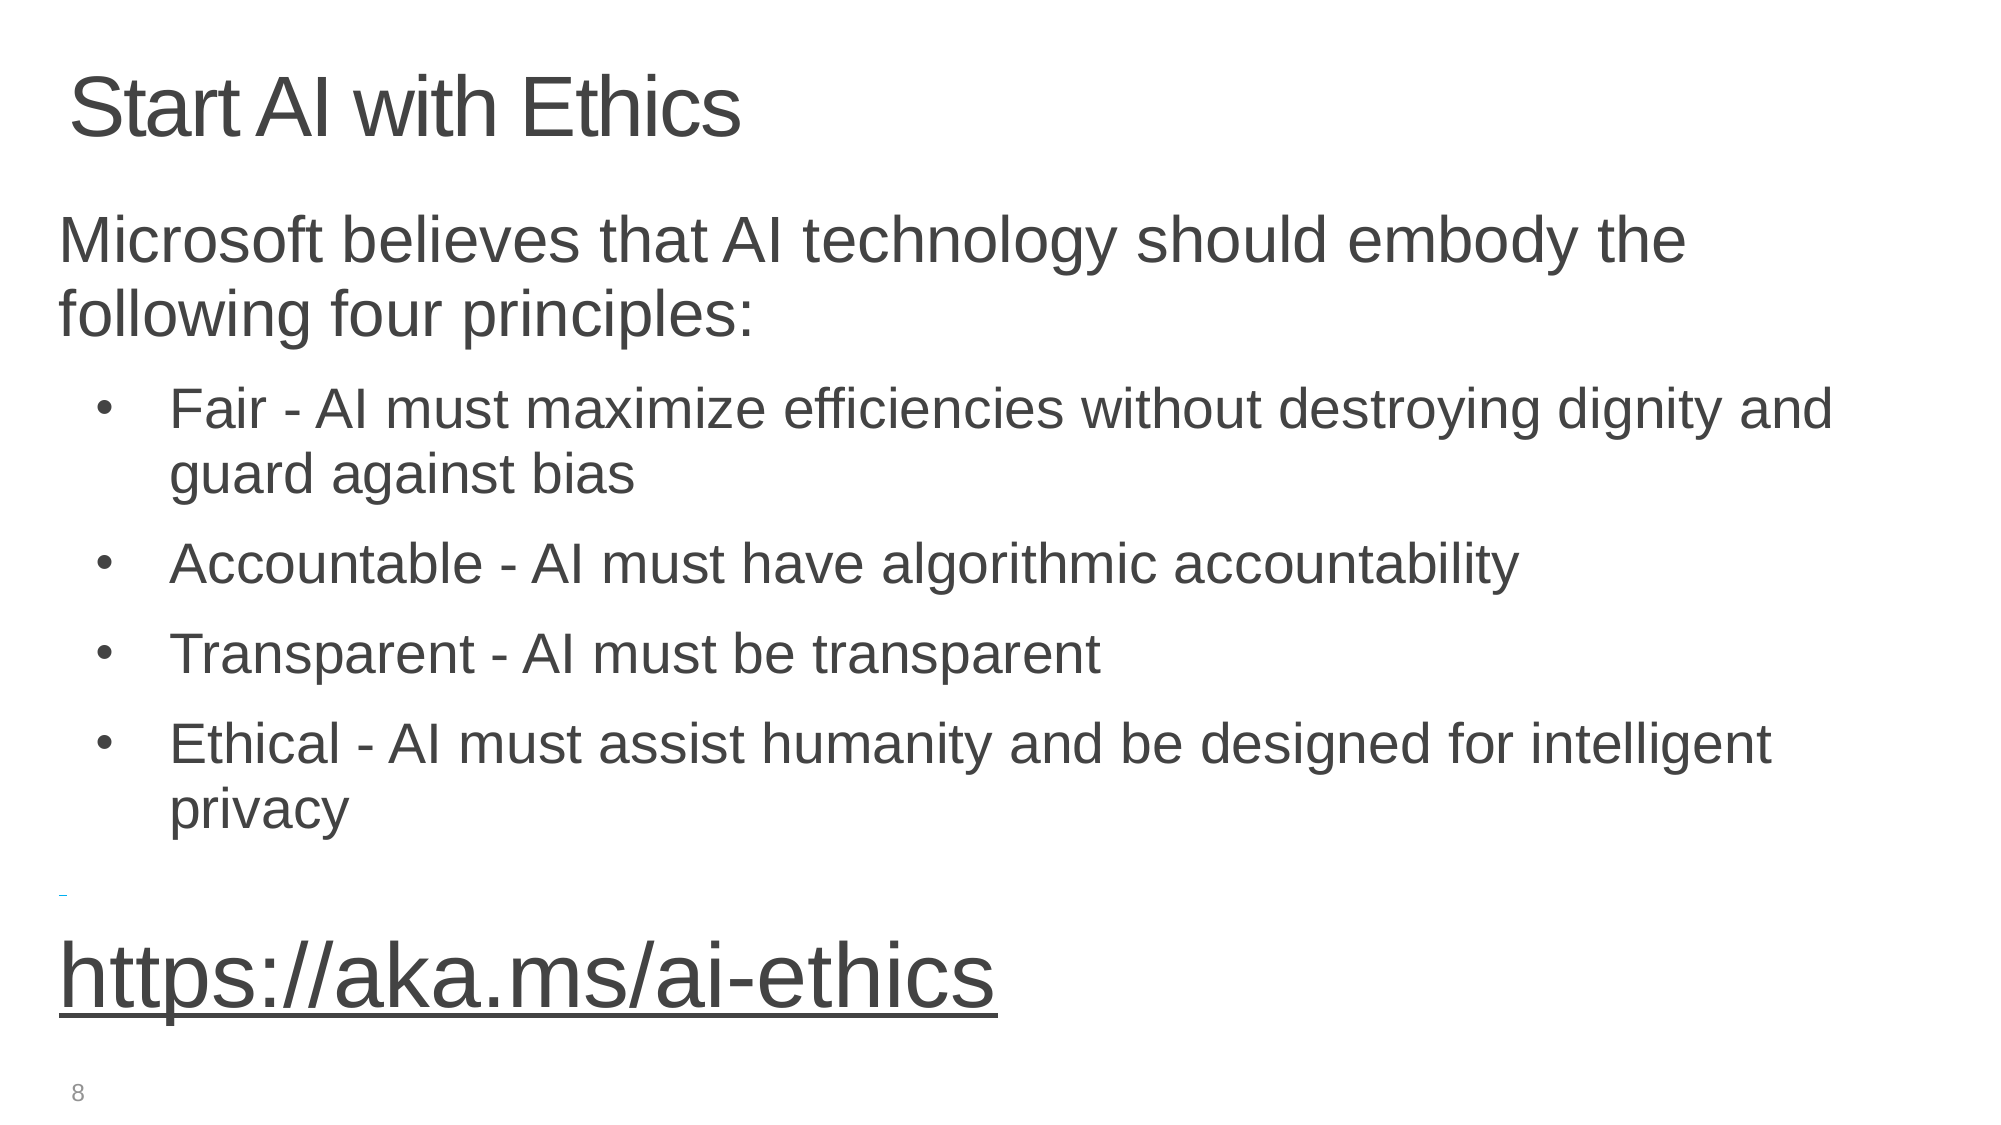

Agenda Slide Option #1
# Start AI with Ethics
Microsoft believes that AI technology should embody the following four principles:
Fair - AI must maximize efficiencies without destroying dignity and guard against bias
Accountable - AI must have algorithmic accountability
Transparent - AI must be transparent
Ethical - AI must assist humanity and be designed for intelligent privacy

https://aka.ms/ai-ethics
8